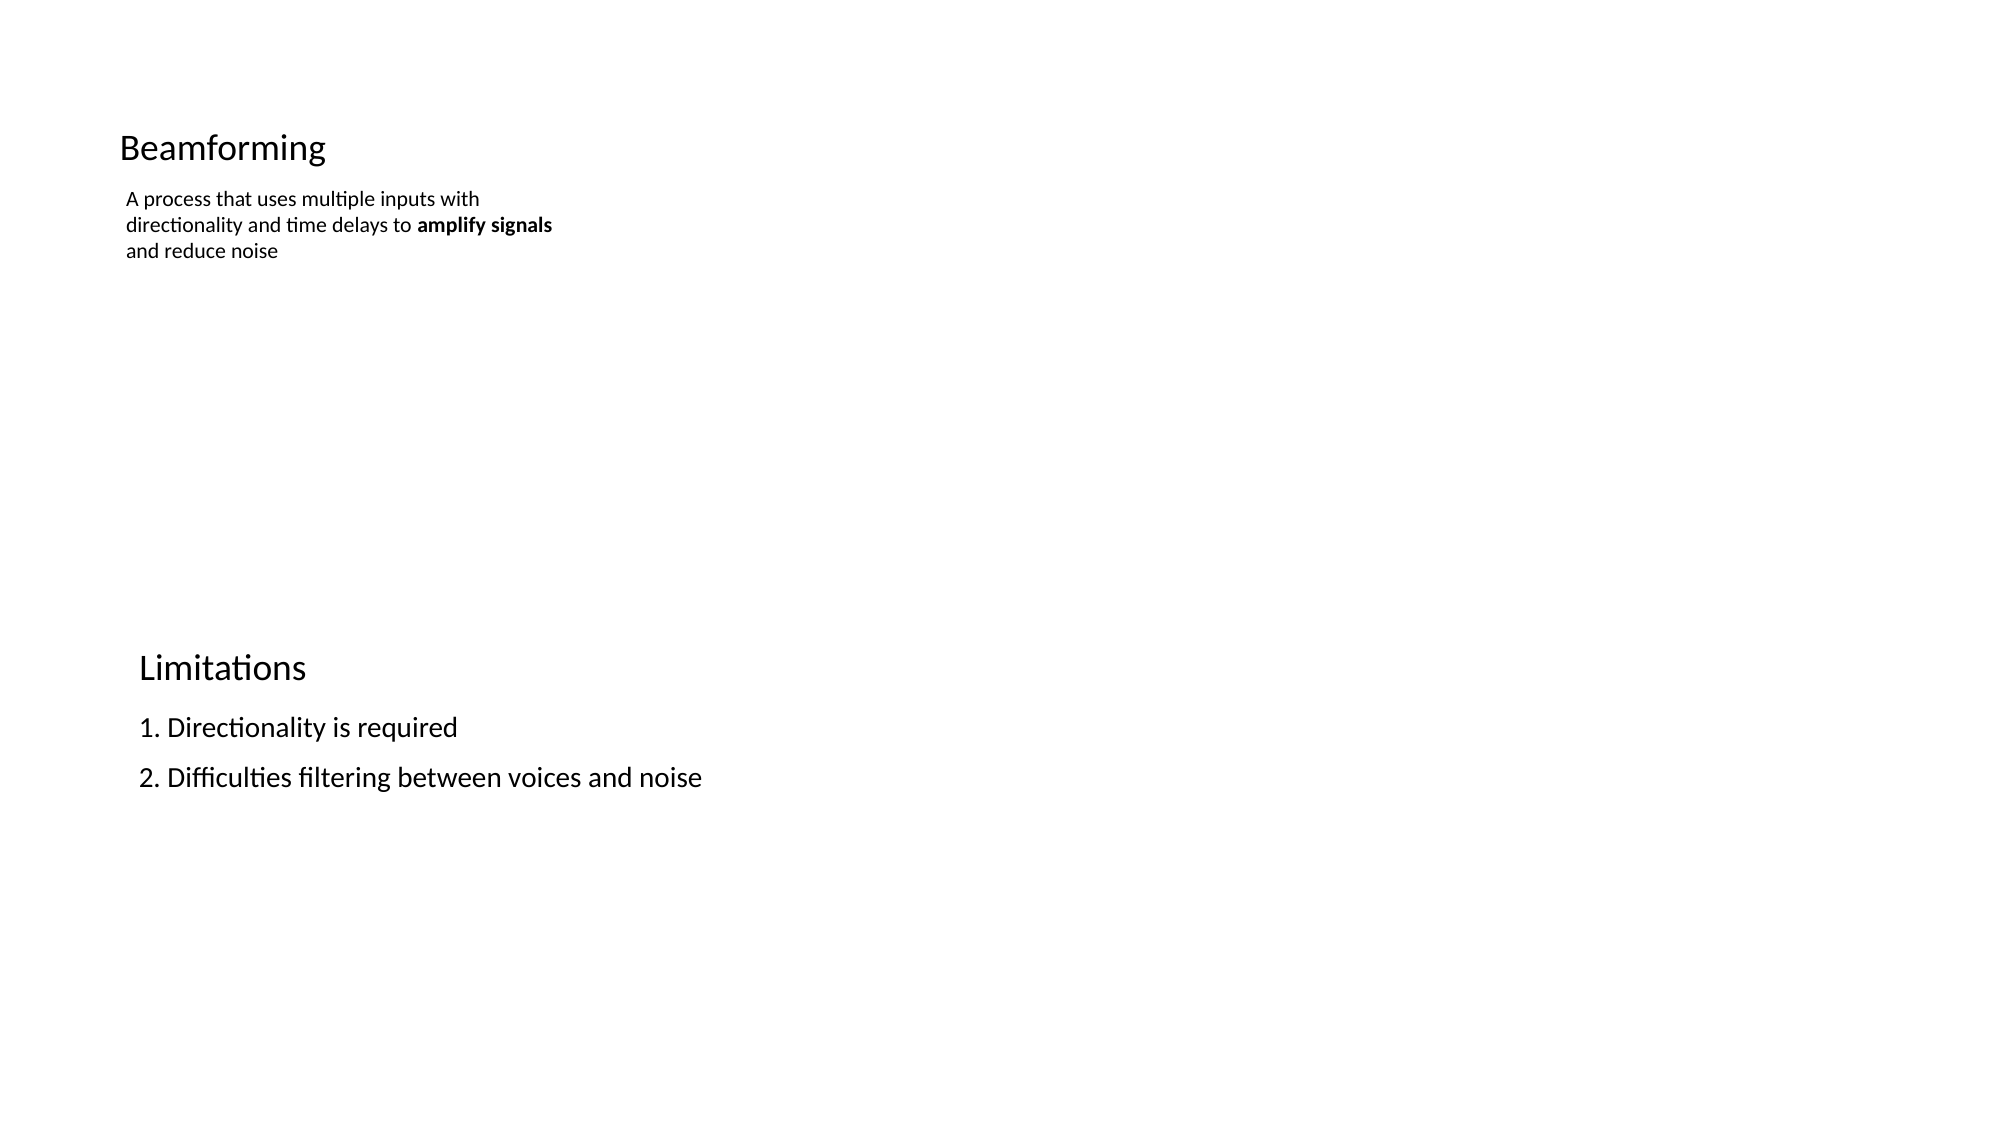

Beamforming
A process that uses multiple inputs with directionality and time delays to amplify signals and reduce noise
Limitations
1. Directionality is required
2. Difficulties filtering between voices and noise